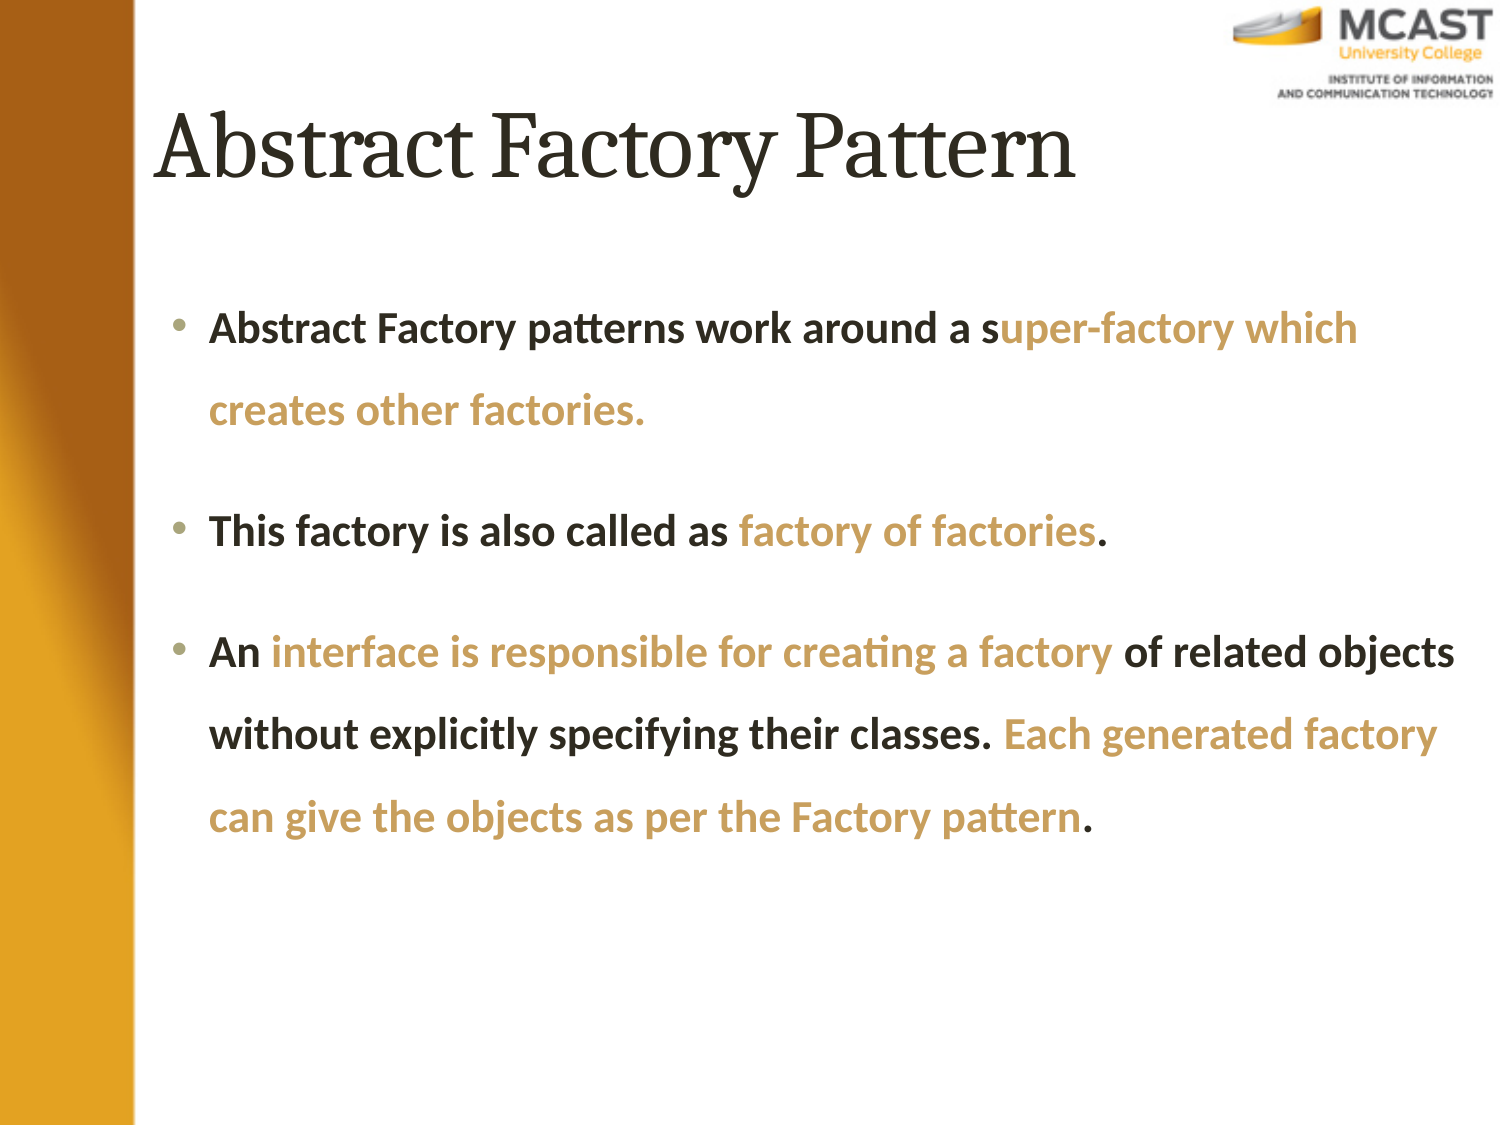

# Abstract Factory Pattern
Abstract Factory patterns work around a super-factory which creates other factories.

This factory is also called as factory of factories.

An interface is responsible for creating a factory of related objects without explicitly specifying their classes. Each generated factory can give the objects as per the Factory pattern.